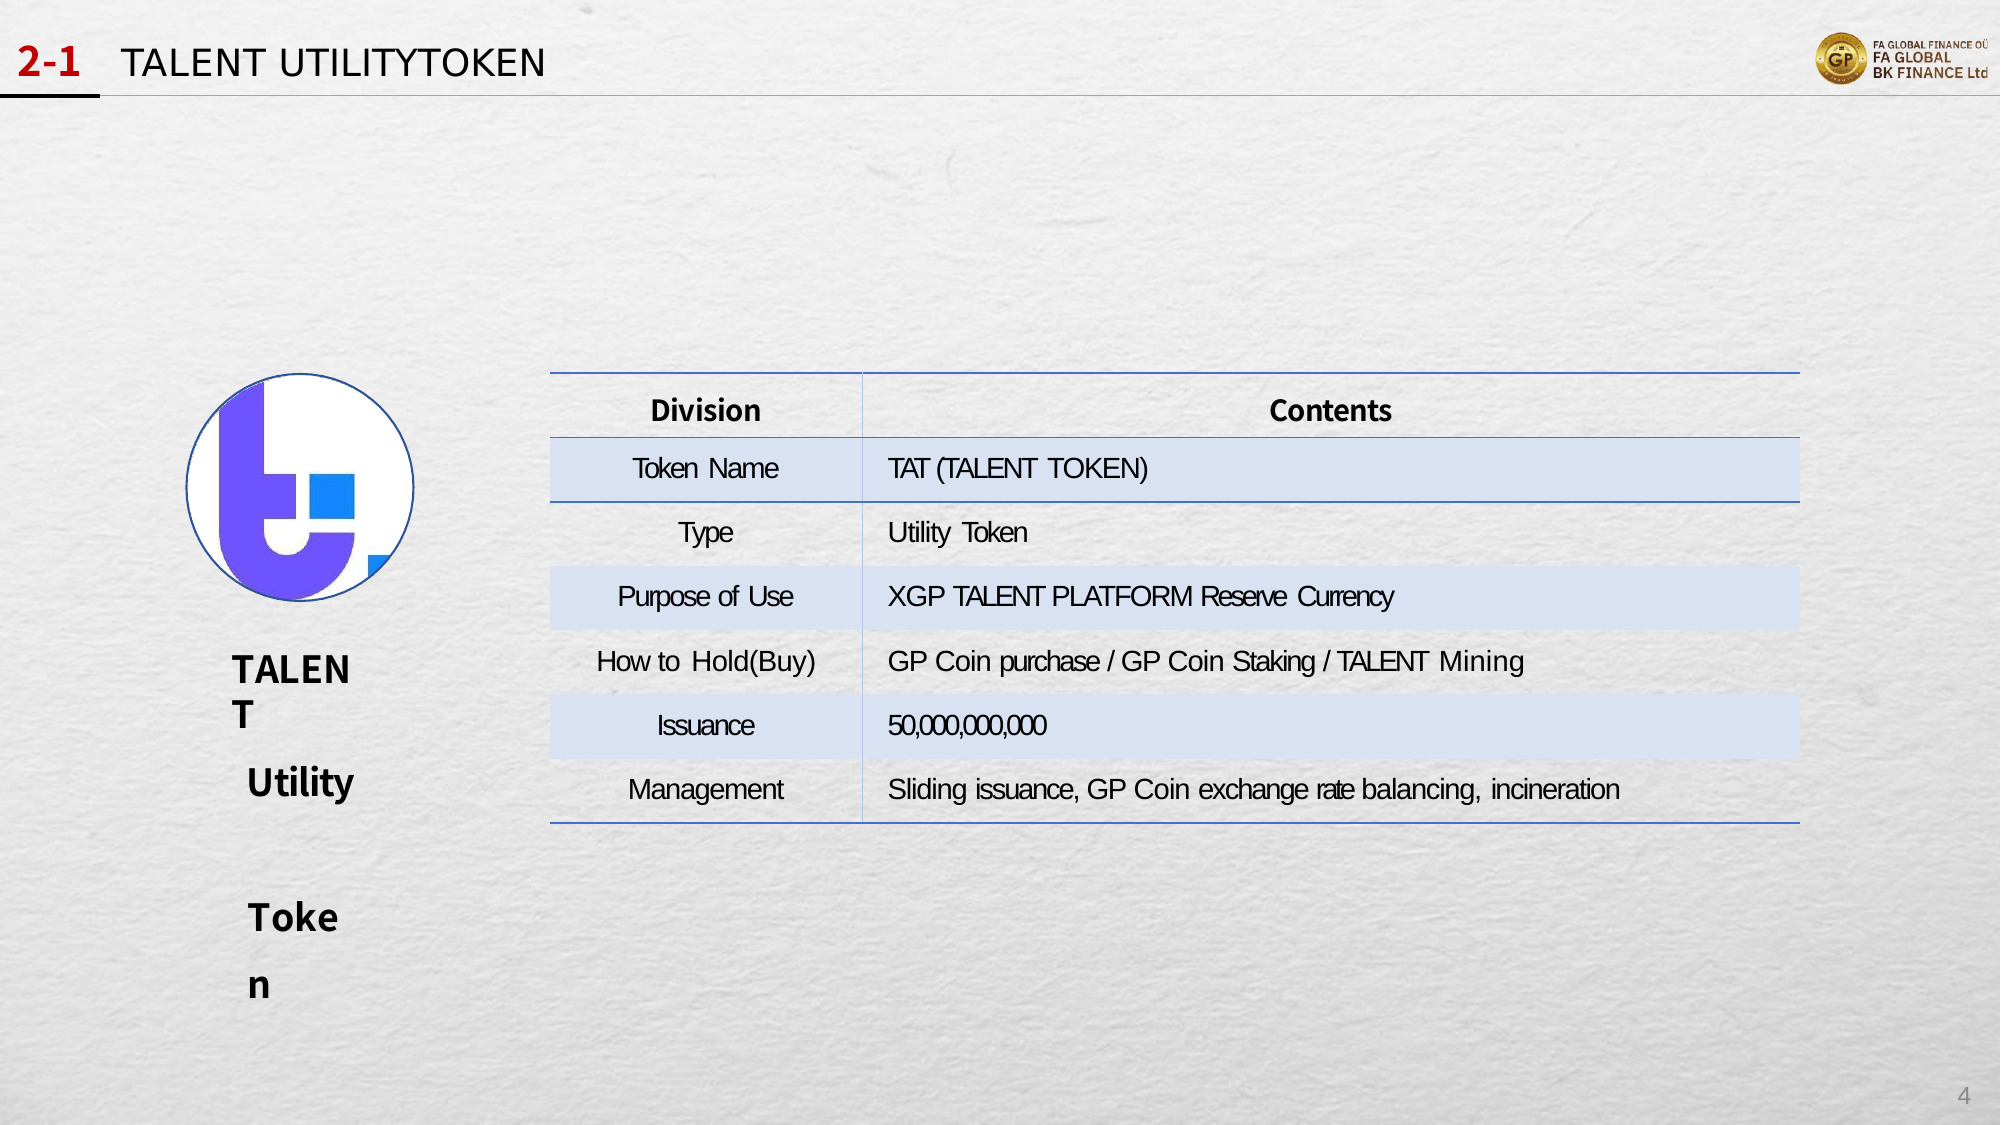

# 2-1	TALENT UTILITYTOKEN

| Division | Contents |
| --- | --- |
| Token Name | TAT (TALENT TOKEN) |
| Type | Utility Token |
| Purpose of Use | XGP TALENT PLATFORM Reserve Currency |
| How to Hold(Buy) | GP Coin purchase / GP Coin Staking / TALENT Mining |
| Issuance | 50,000,000,000 |
| Management | Sliding issuance, GP Coin exchange rate balancing, incineration |
TALENT
Utility  Token
4